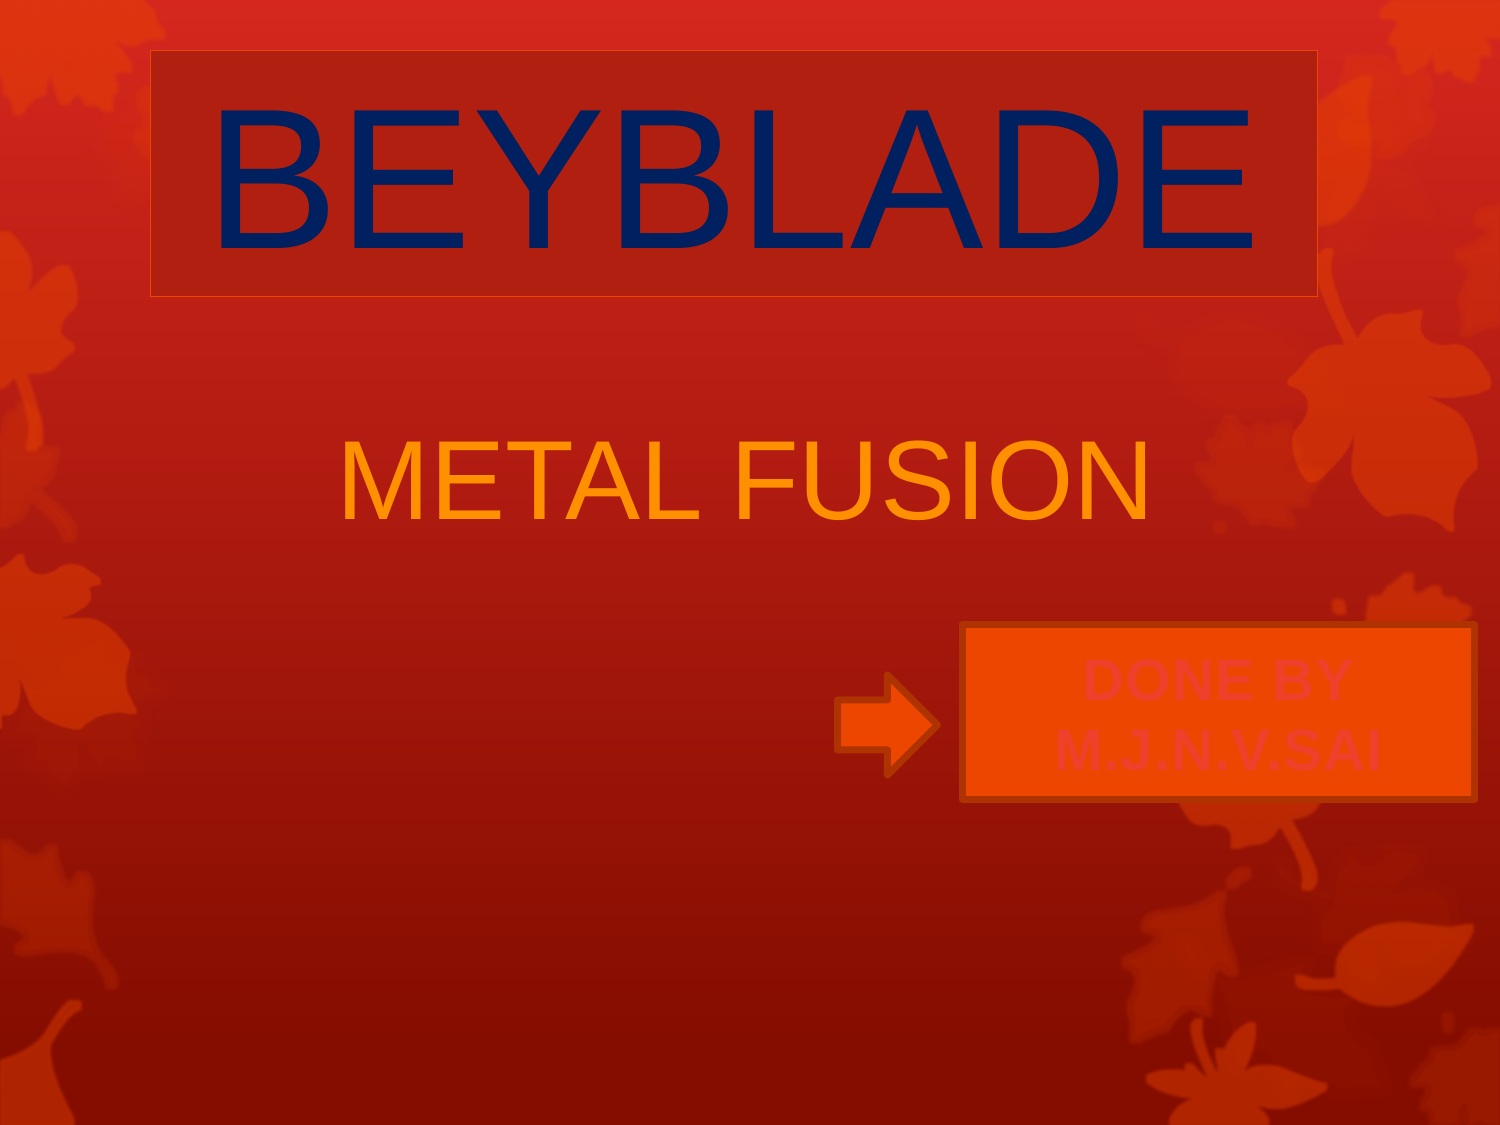

# BEYBLADE
METAL FUSION
Done by
m.j.n.v.sai